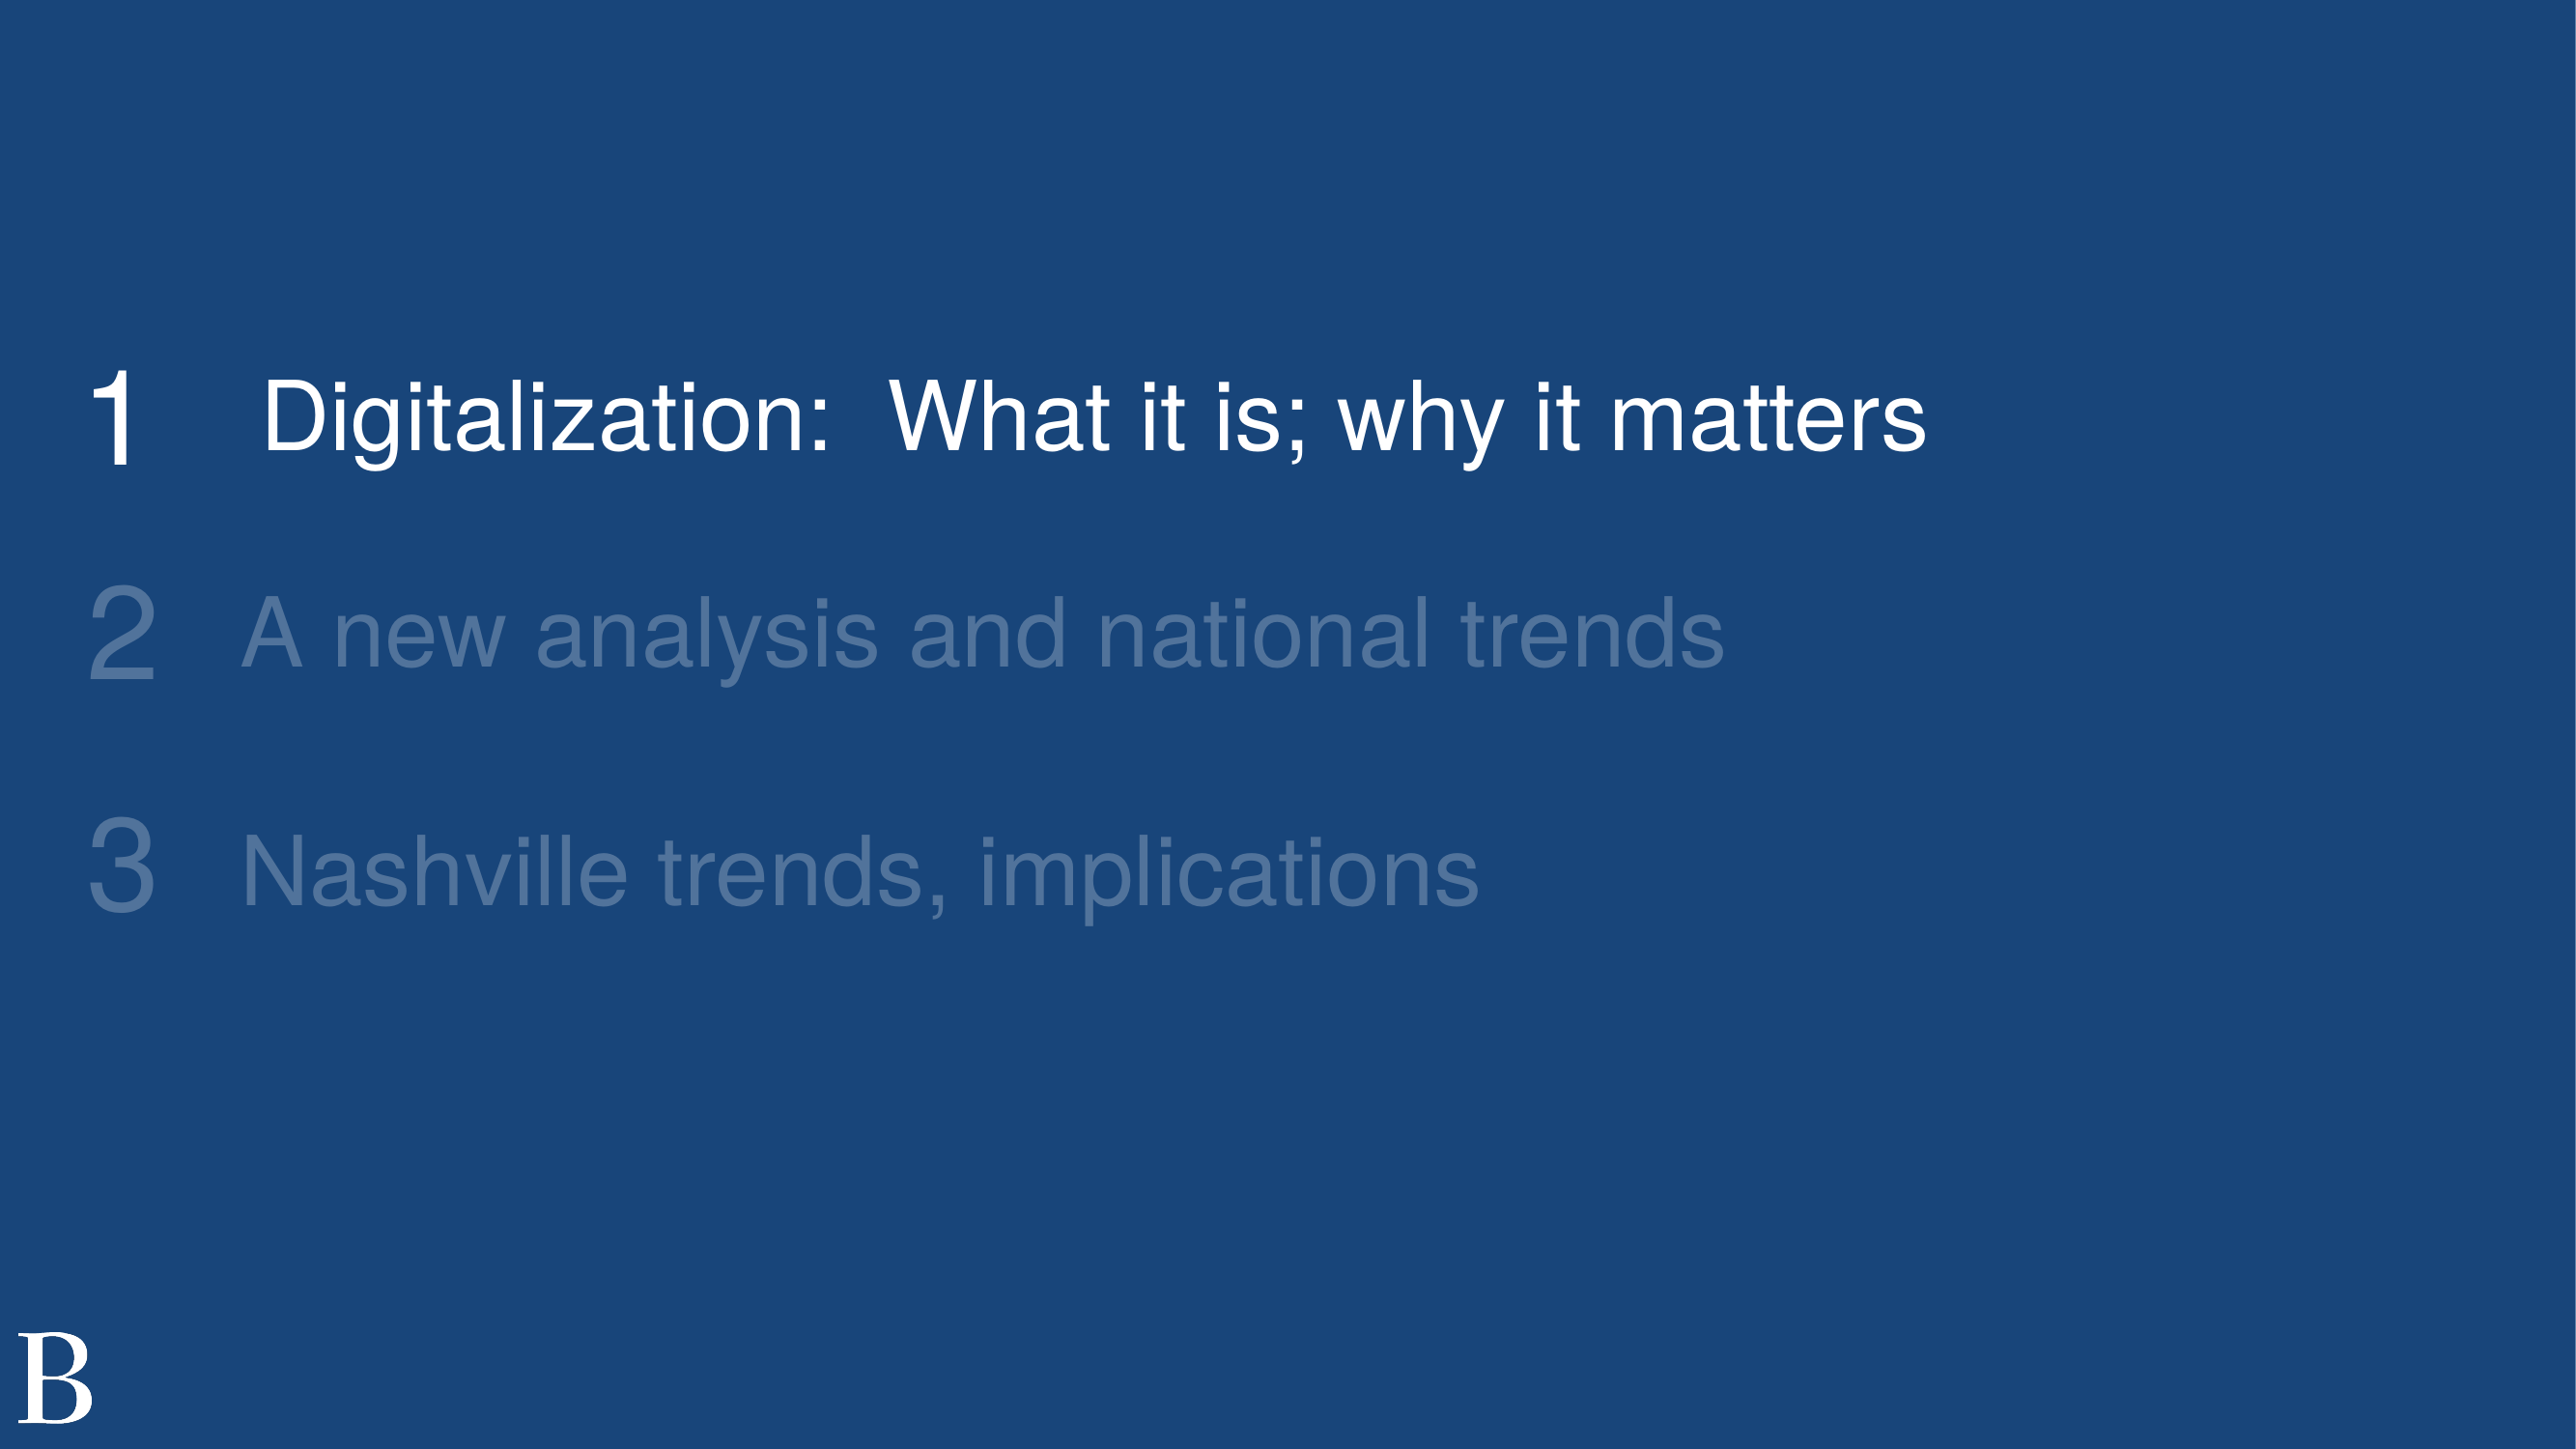

1
Digitalization:  What it is; why it matters
2

A new analysis and national trends
3
Nashville trends, implications